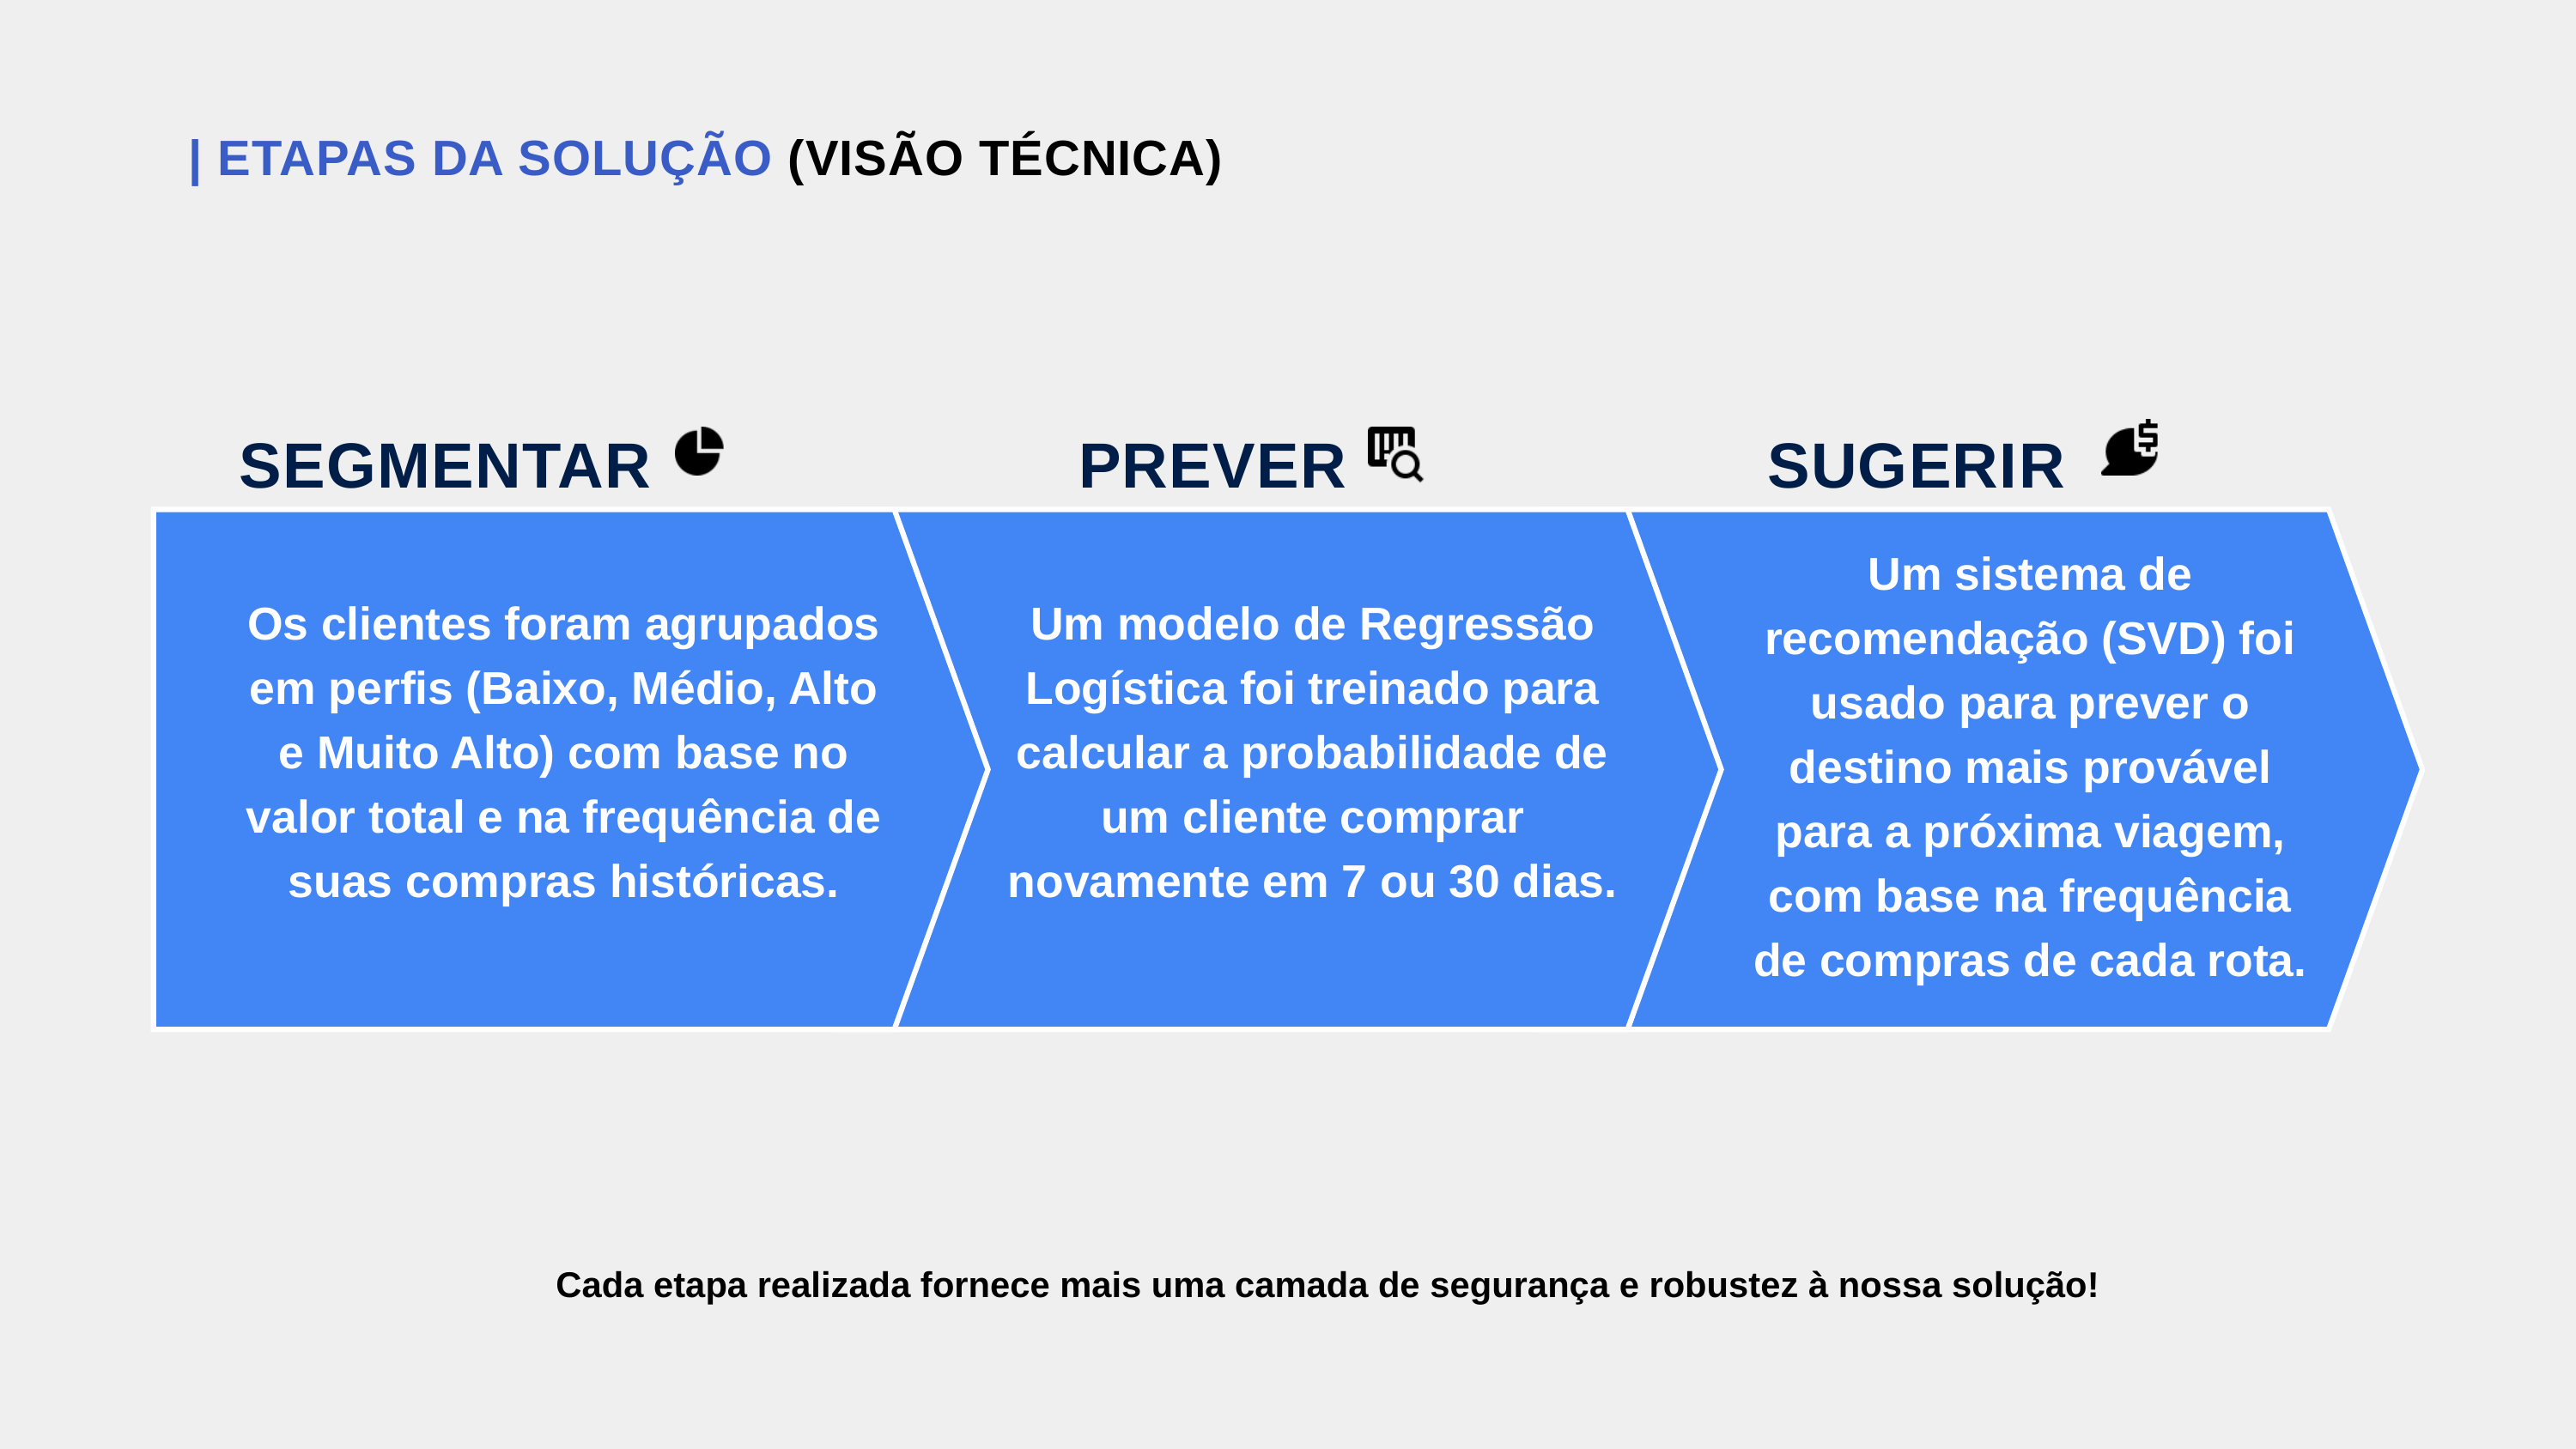

| ETAPAS DA SOLUÇÃO (VISÃO TÉCNICA)

SEGMENTAR
PREVER
SUGERIR

Um sistema de recomendação (SVD) foi usado para prever o destino mais provável para a próxima viagem, com base na frequência de compras de cada rota.
Os clientes foram agrupados em perfis (Baixo, Médio, Alto e Muito Alto) com base no valor total e na frequência de suas compras históricas.
Um modelo de Regressão Logística foi treinado para calcular a probabilidade de um cliente comprar novamente em 7 ou 30 dias.
Cada etapa realizada fornece mais uma camada de segurança e robustez à nossa solução!